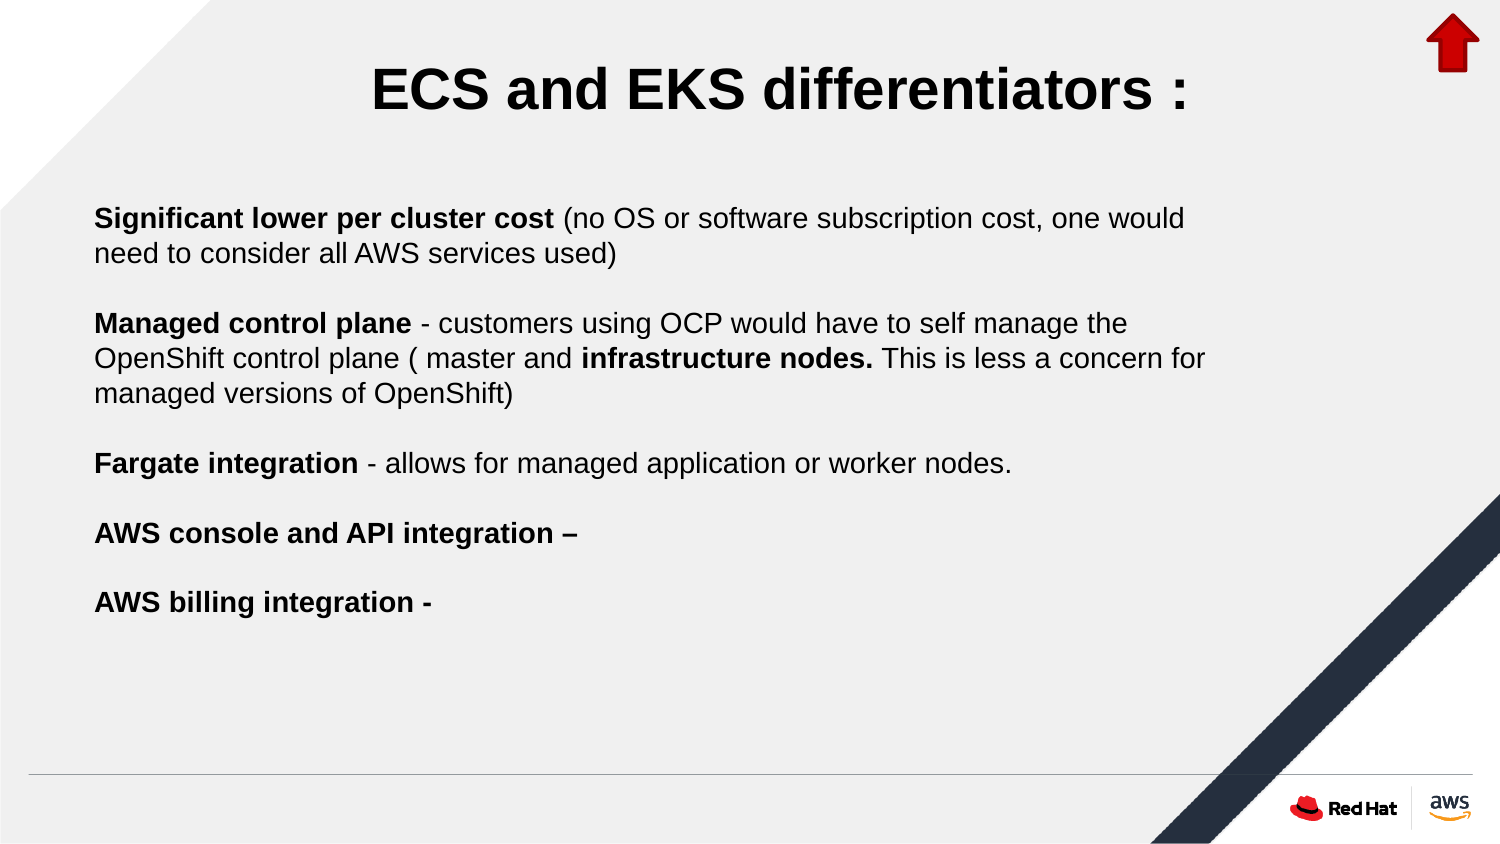

ECS and EKS differentiators :
Significant lower per cluster cost (no OS or software subscription cost, one would need to consider all AWS services used)
Managed control plane - customers using OCP would have to self manage the OpenShift control plane ( master and infrastructure nodes. This is less a concern for managed versions of OpenShift)
Fargate integration - allows for managed application or worker nodes.
AWS console and API integration –
AWS billing integration -